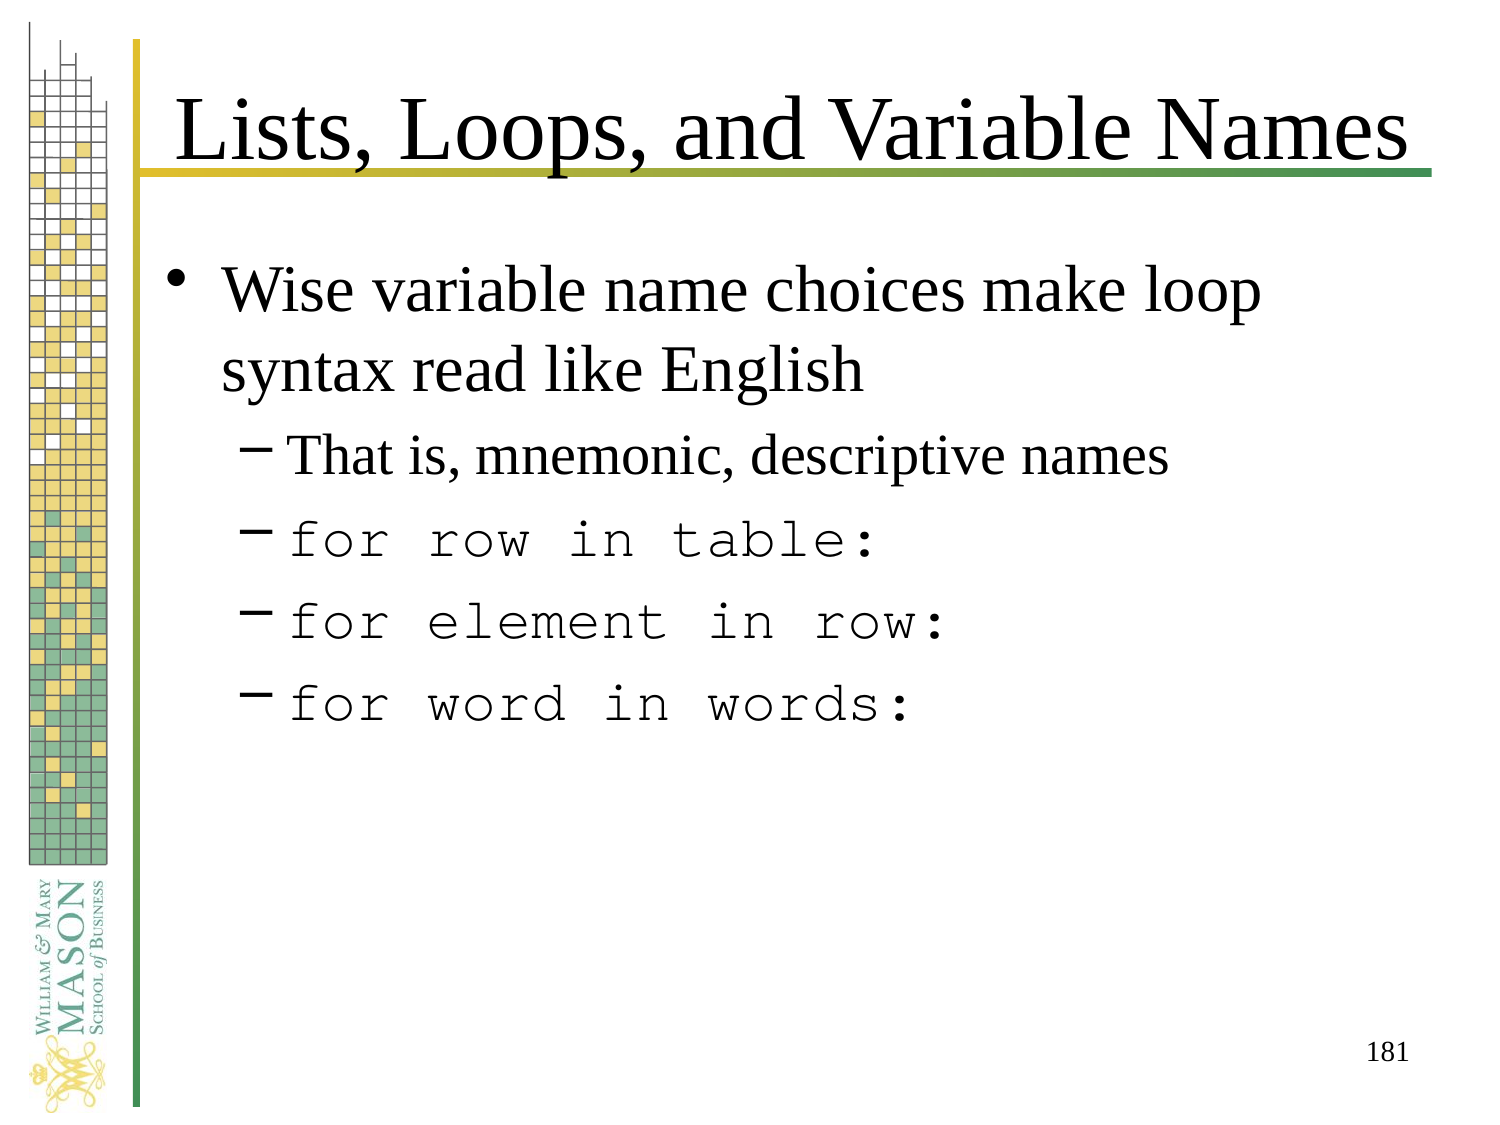

# Lists, Loops, and Variable Names
Wise variable name choices make loop syntax read like English
That is, mnemonic, descriptive names
for row in table:
for element in row:
for word in words:
181